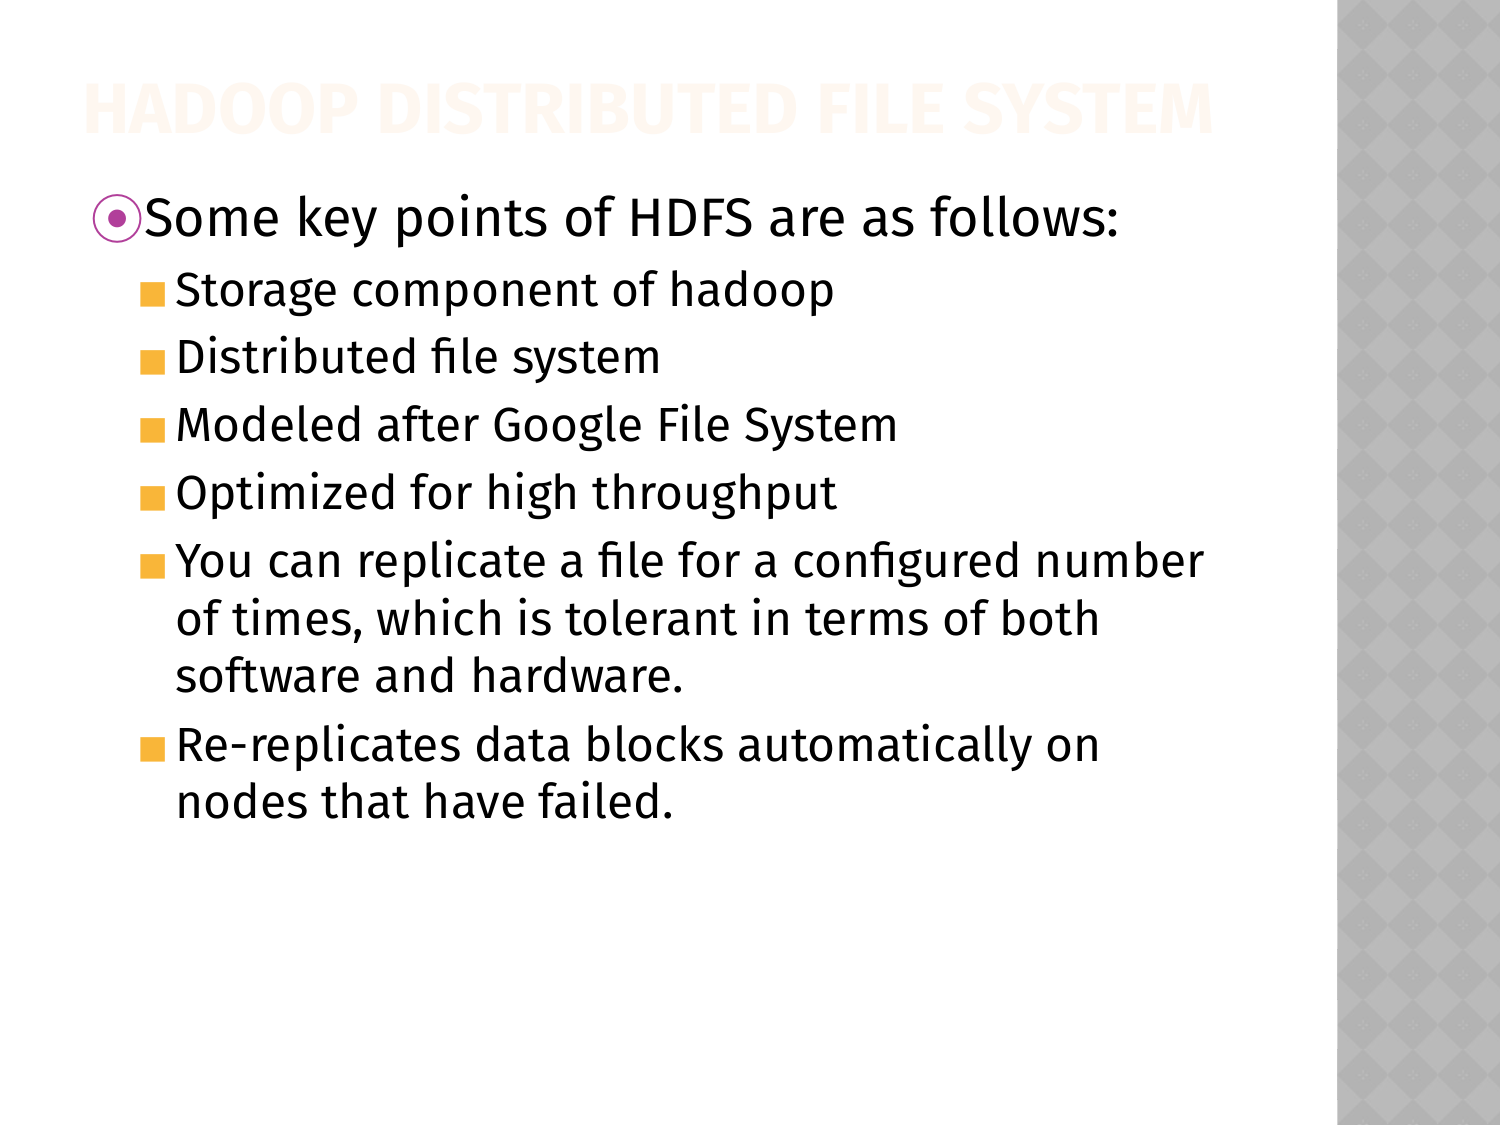

# HADOOP DISTRIBUTED FILE SYSTEM
Some key points of HDFS are as follows:
Storage component of hadoop
Distributed file system
Modeled after Google File System
Optimized for high throughput
You can replicate a file for a configured number of times, which is tolerant in terms of both software and hardware.
Re-replicates data blocks automatically on nodes that have failed.